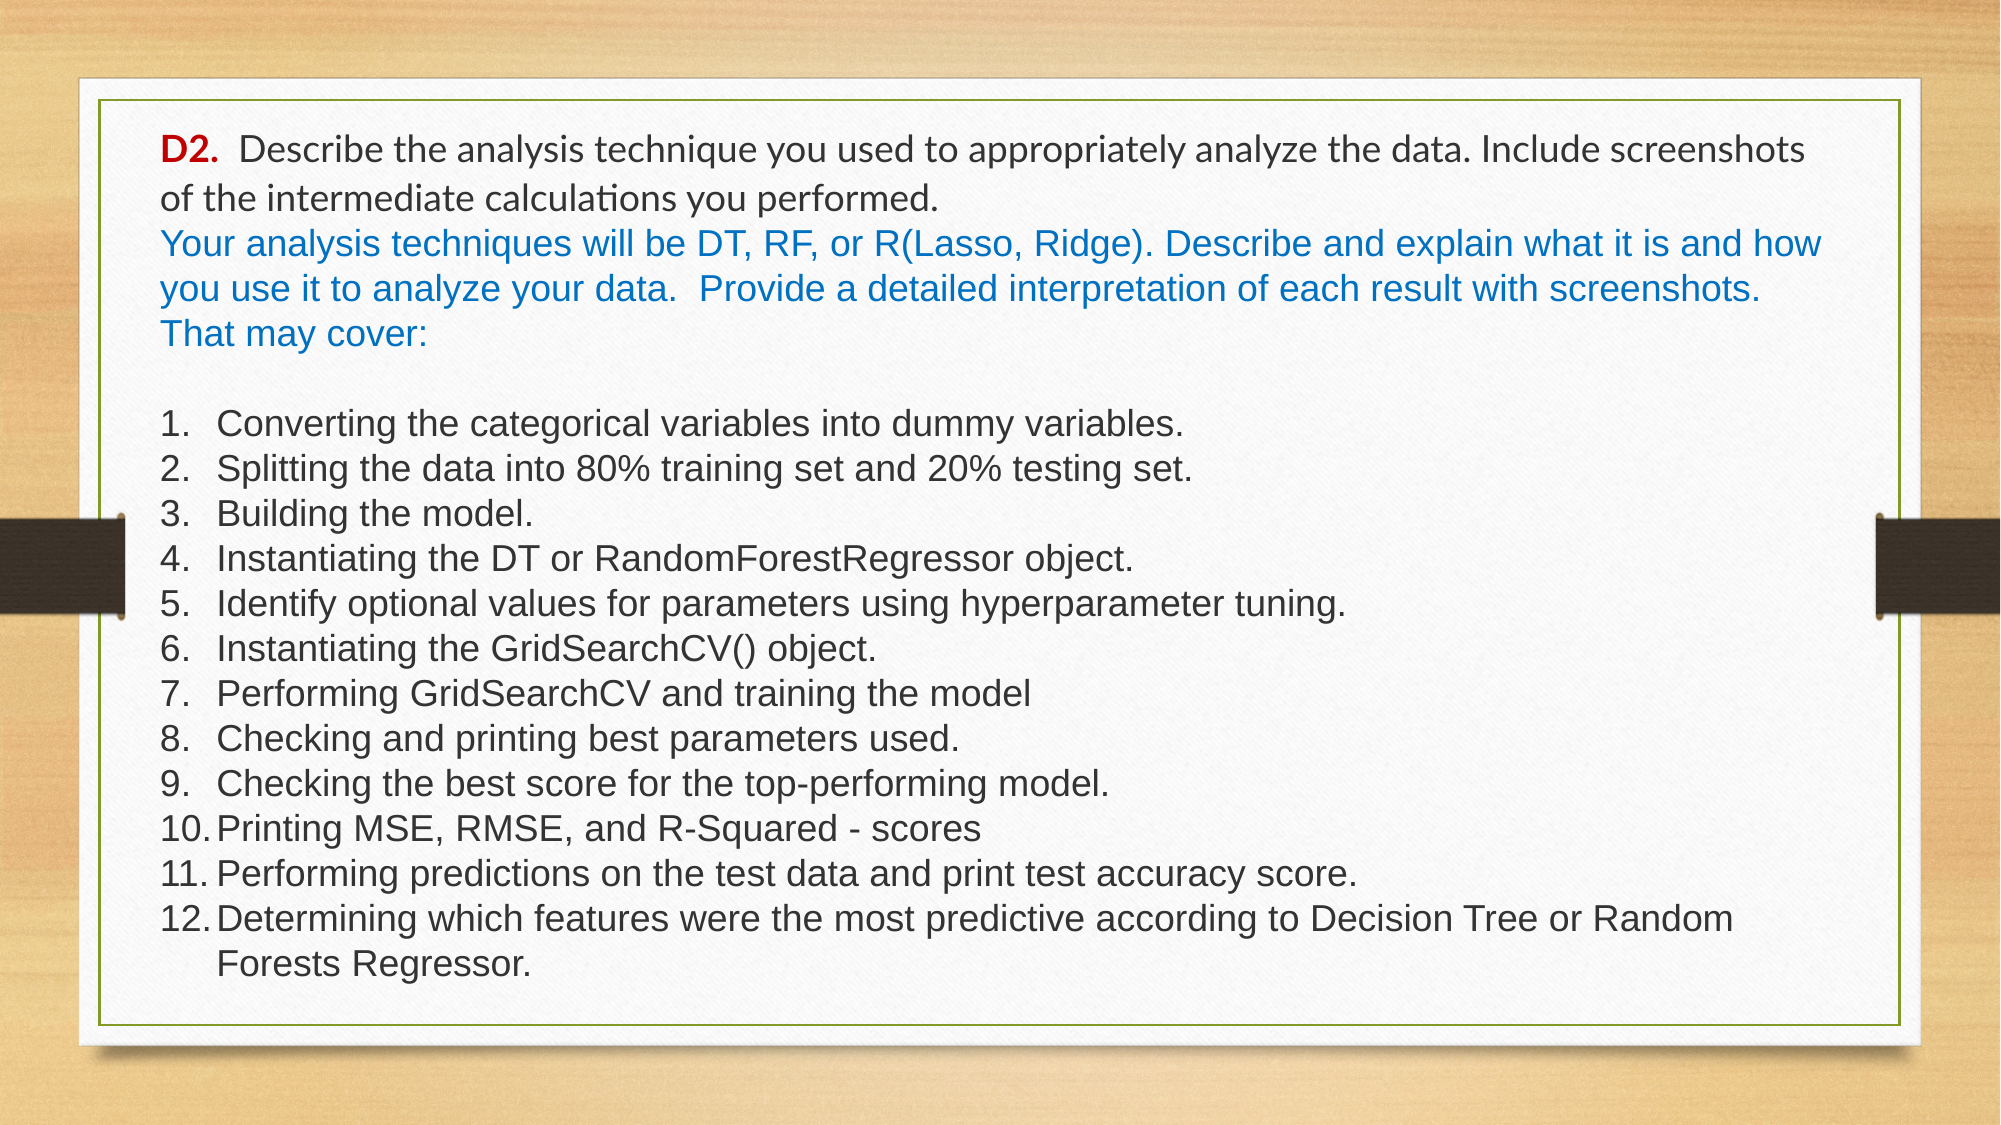

D2.  Describe the analysis technique you used to appropriately analyze the data. Include screenshots of the intermediate calculations you performed.
Your analysis techniques will be DT, RF, or R(Lasso, Ridge). Describe and explain what it is and how you use it to analyze your data.  Provide a detailed interpretation of each result with screenshots. That may cover:

Converting the categorical variables into dummy variables.
Splitting the data into 80% training set and 20% testing set.
Building the model.
Instantiating the DT or RandomForestRegressor object.
Identify optional values for parameters using hyperparameter tuning.
Instantiating the GridSearchCV() object.
Performing GridSearchCV and training the model
Checking and printing best parameters used.
Checking the best score for the top-performing model.
Printing MSE, RMSE, and R-Squared - scores
Performing predictions on the test data and print test accuracy score.
Determining which features were the most predictive according to Decision Tree or Random Forests Regressor.